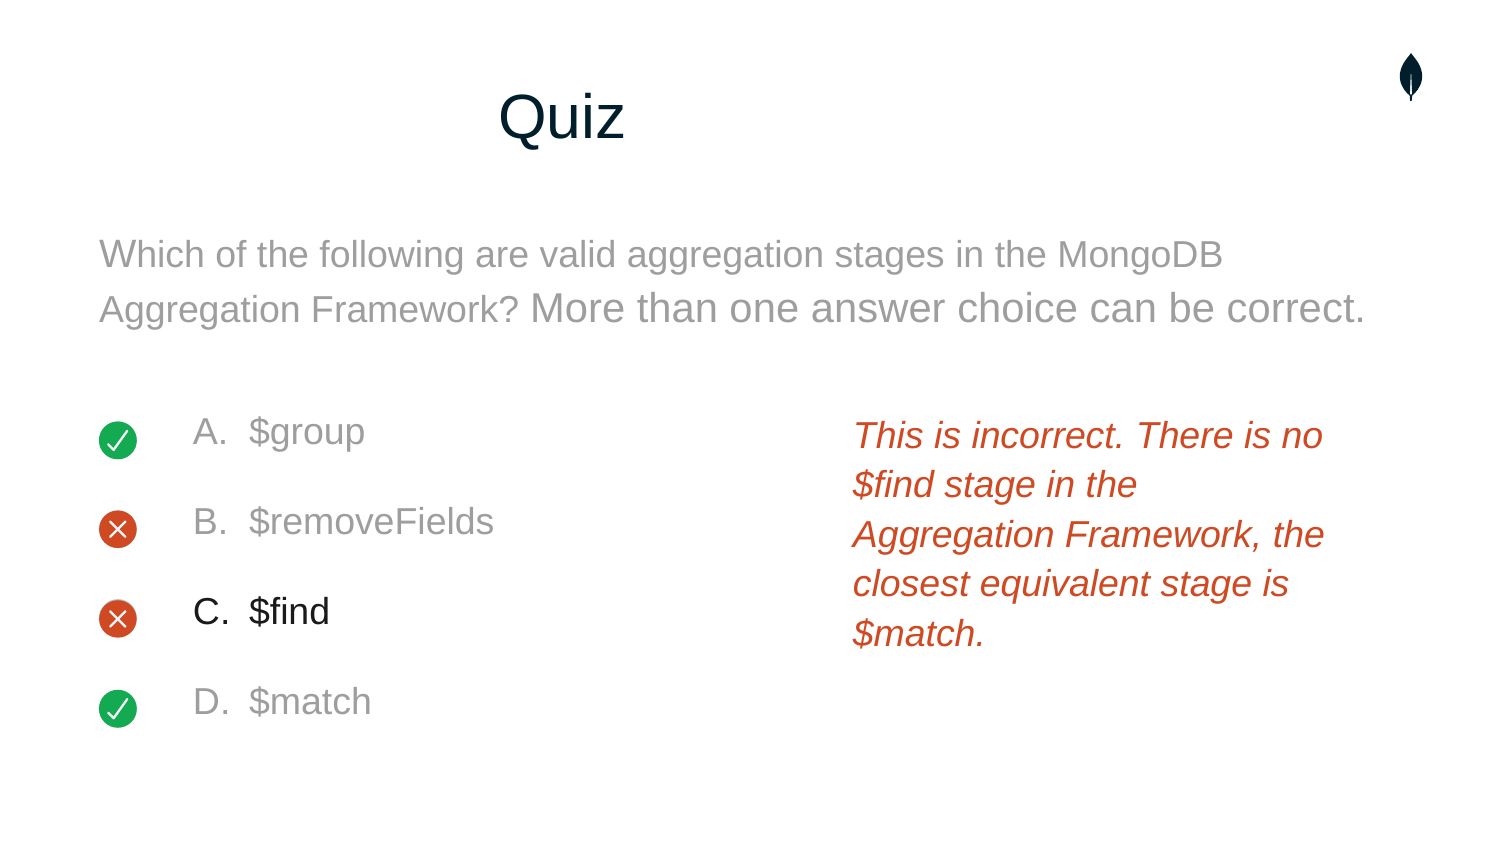

# Quiz
Which of the following are valid aggregation stages in the MongoDB Aggregation Framework? More than one answer choice can be correct.
$group
$removeFields
$find
$match
This is incorrect. There is no $find stage in the Aggregation Framework, the closest equivalent stage is $match.